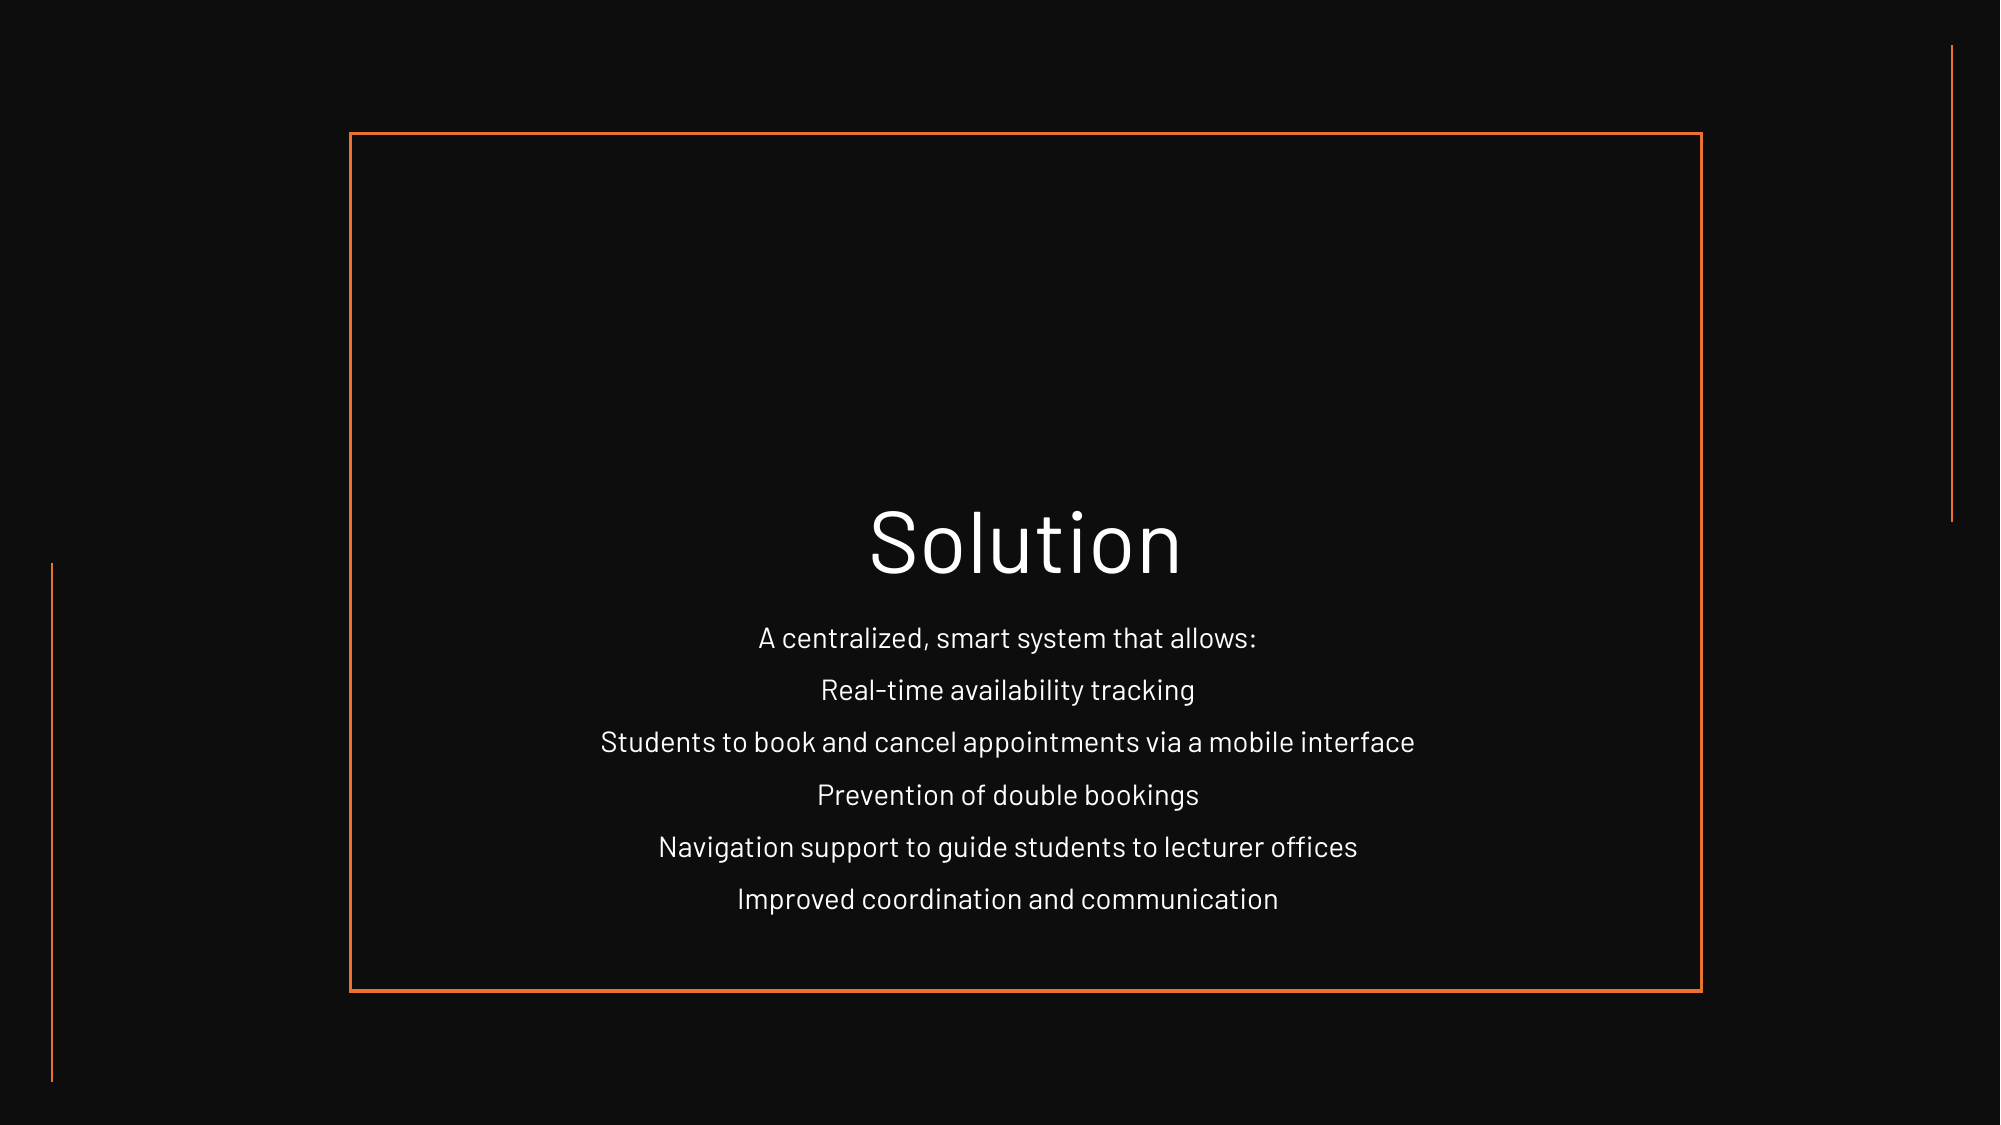

# Solution
A centralized, smart system that allows:
Real-time availability tracking
Students to book and cancel appointments via a mobile interface
Prevention of double bookings
Navigation support to guide students to lecturer offices
Improved coordination and communication